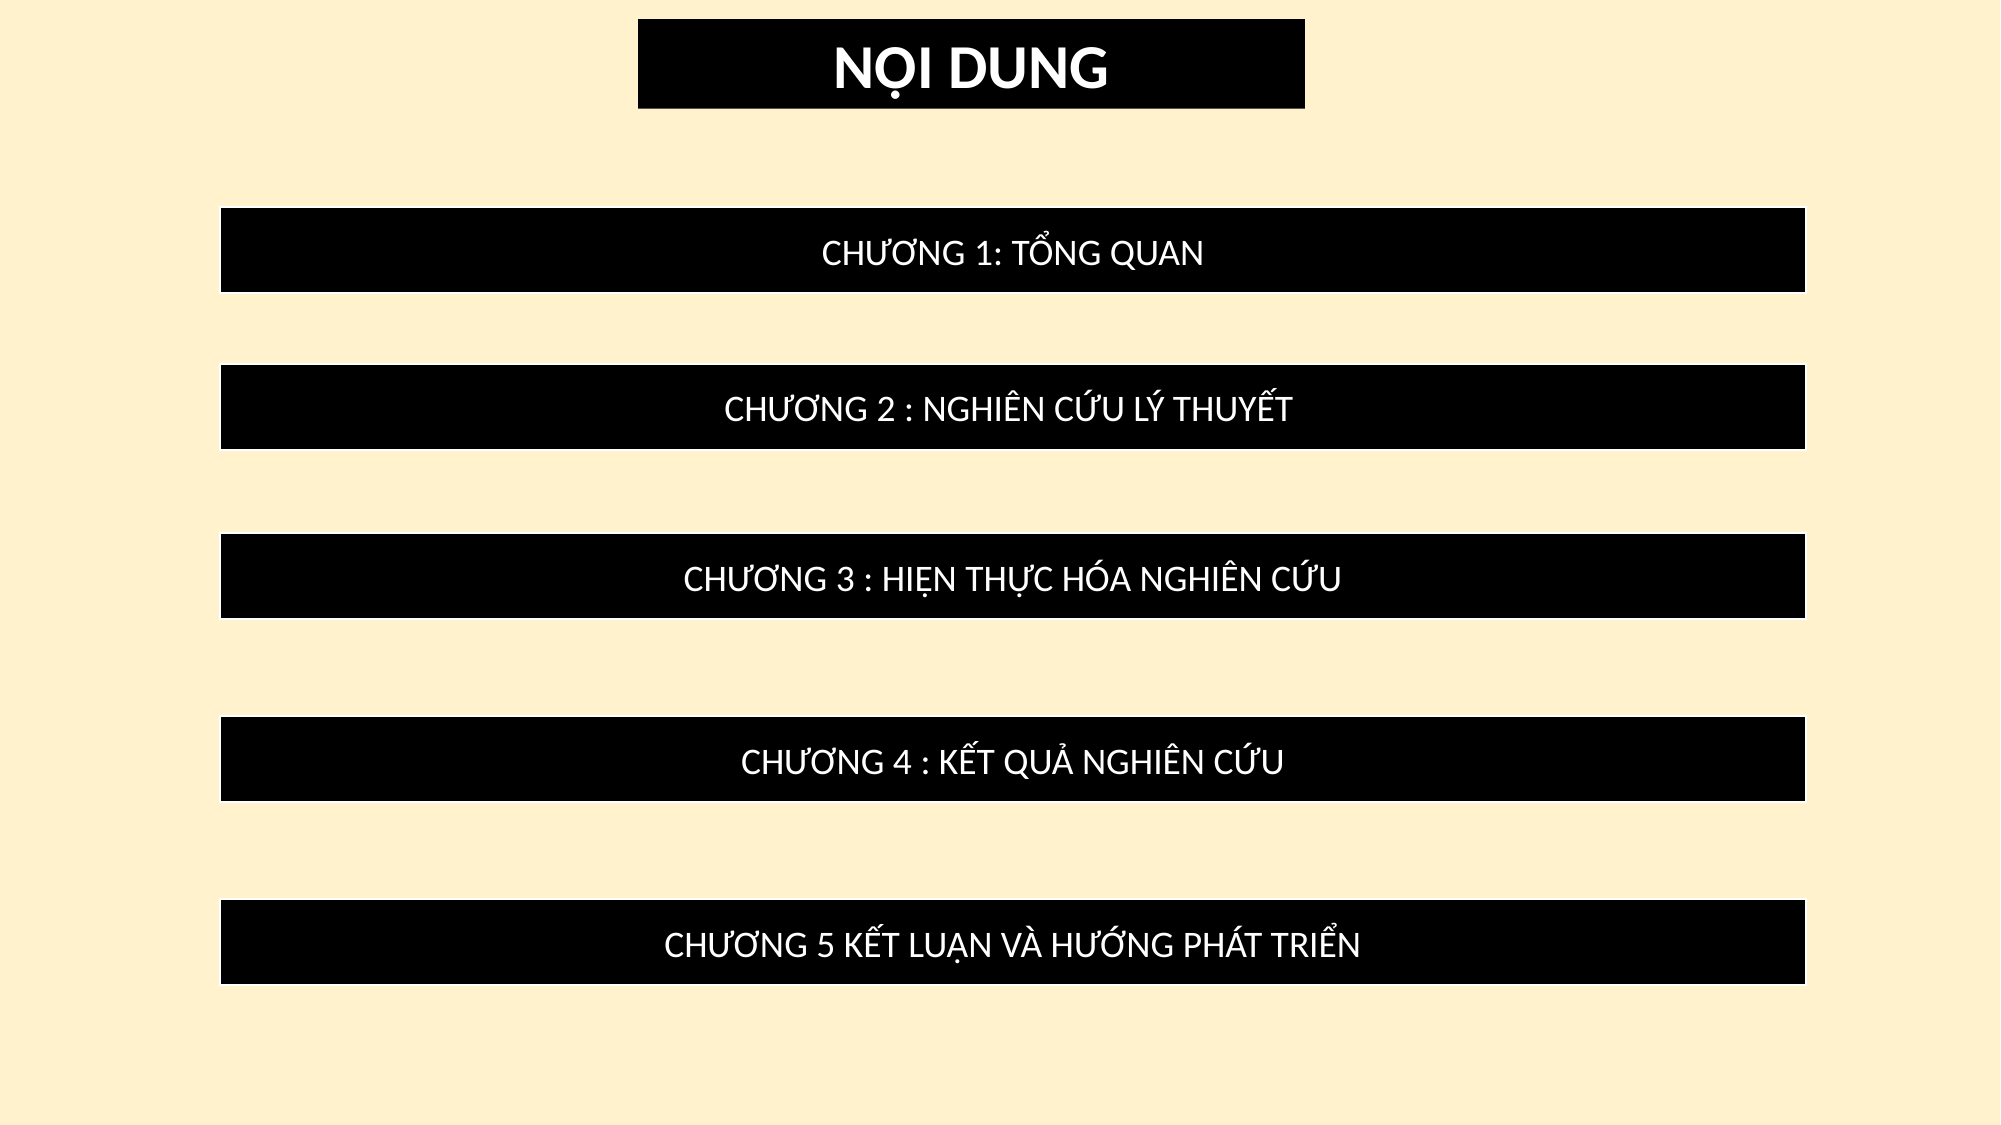

NỘI DUNG
CHƯƠNG 1: TỔNG QUAN
CHƯƠNG 2 : NGHIÊN CỨU LÝ THUYẾT
CHƯƠNG 3 : HIỆN THỰC HÓA NGHIÊN CỨU
CHƯƠNG 4 : KẾT QUẢ NGHIÊN CỨU
CHƯƠNG 5 KẾT LUẬN VÀ HƯỚNG PHÁT TRIỂN
2